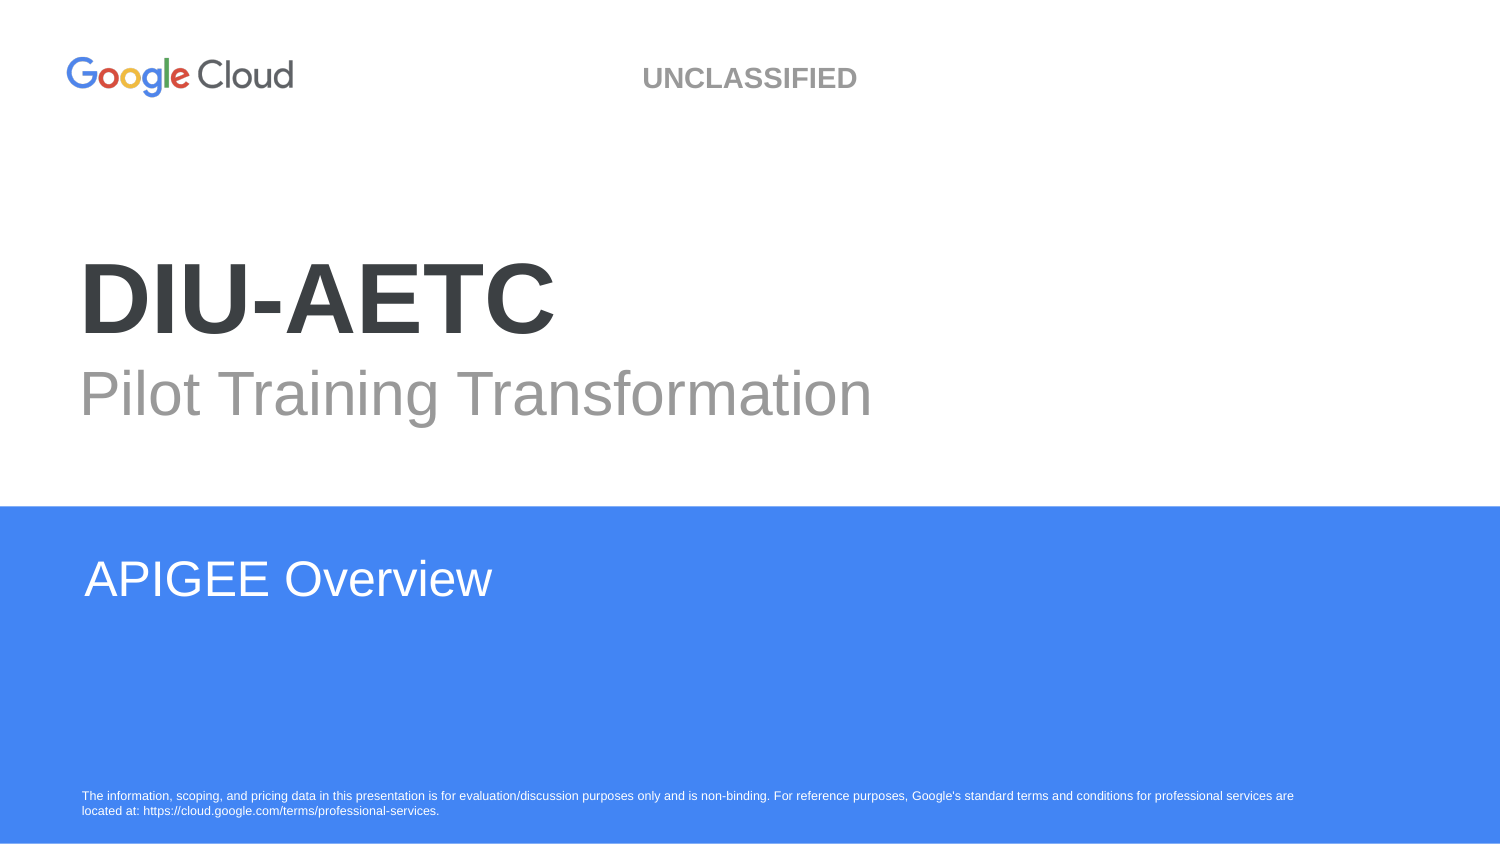

# DIU-AETC
Pilot Training Transformation
APIGEE Overview
The information, scoping, and pricing data in this presentation is for evaluation/discussion purposes only and is non-binding. For reference purposes, Google's standard terms and conditions for professional services are located at: https://cloud.google.com/terms/professional-services.